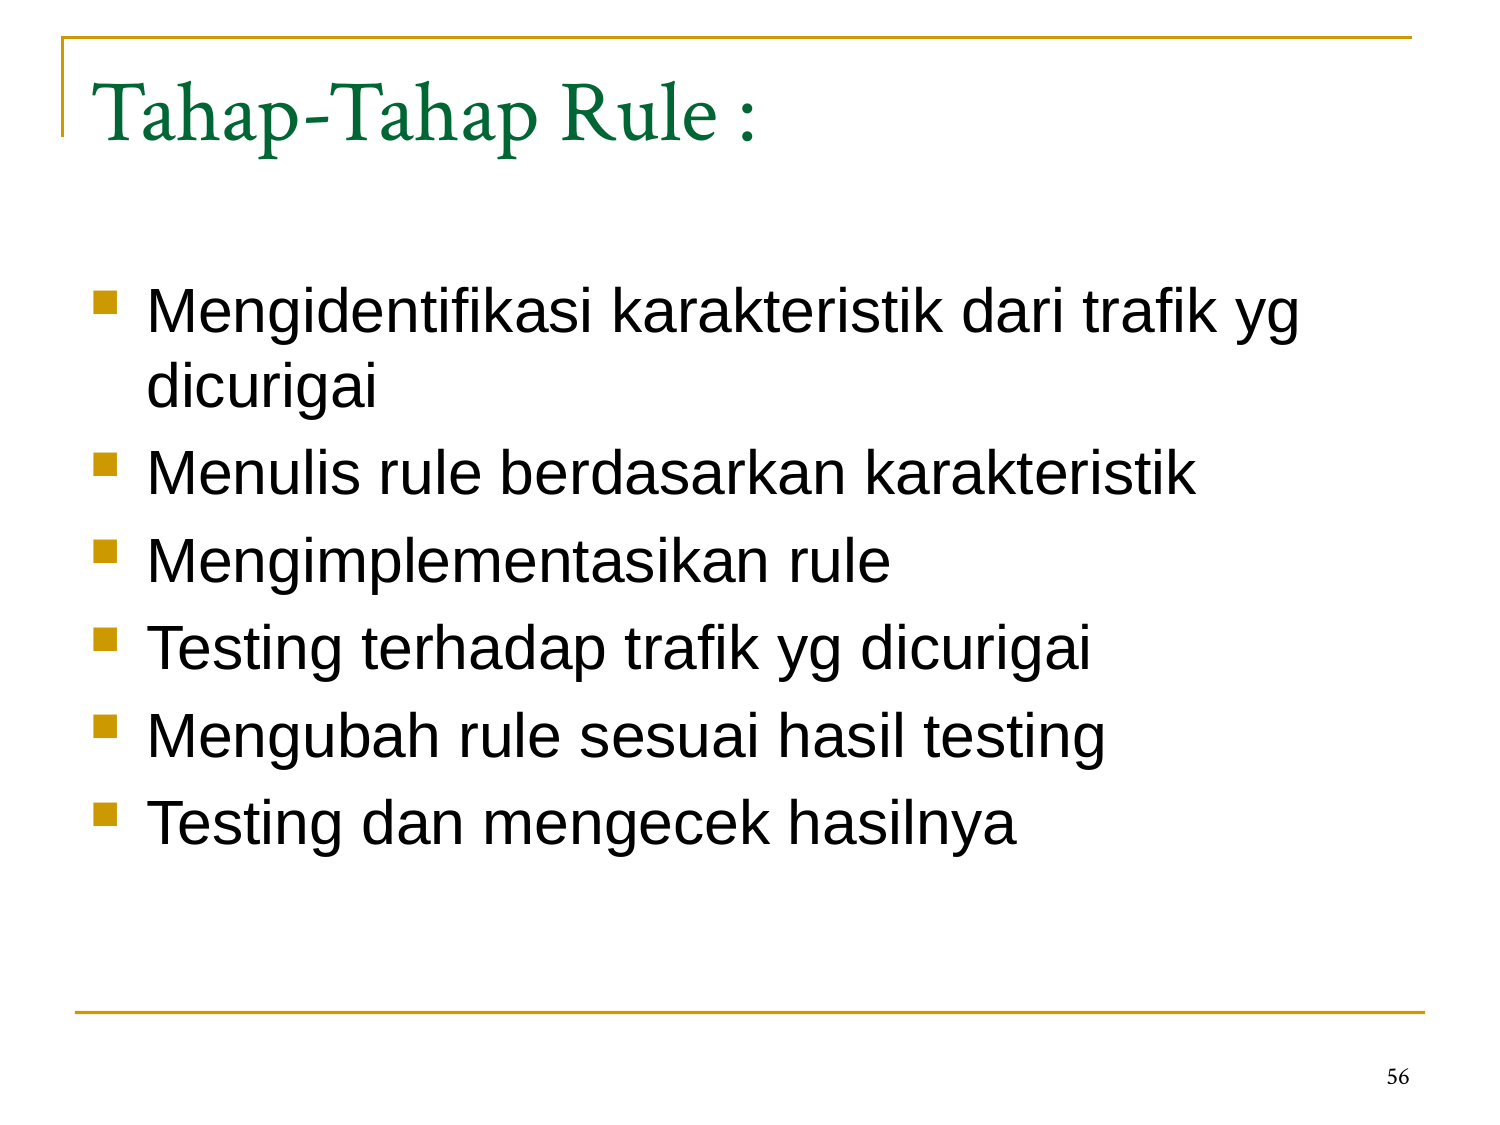

# Tahap-Tahap Rule :
Mengidentifikasi karakteristik dari trafik yg dicurigai
Menulis rule berdasarkan karakteristik
Mengimplementasikan rule
Testing terhadap trafik yg dicurigai
Mengubah rule sesuai hasil testing
Testing dan mengecek hasilnya
56